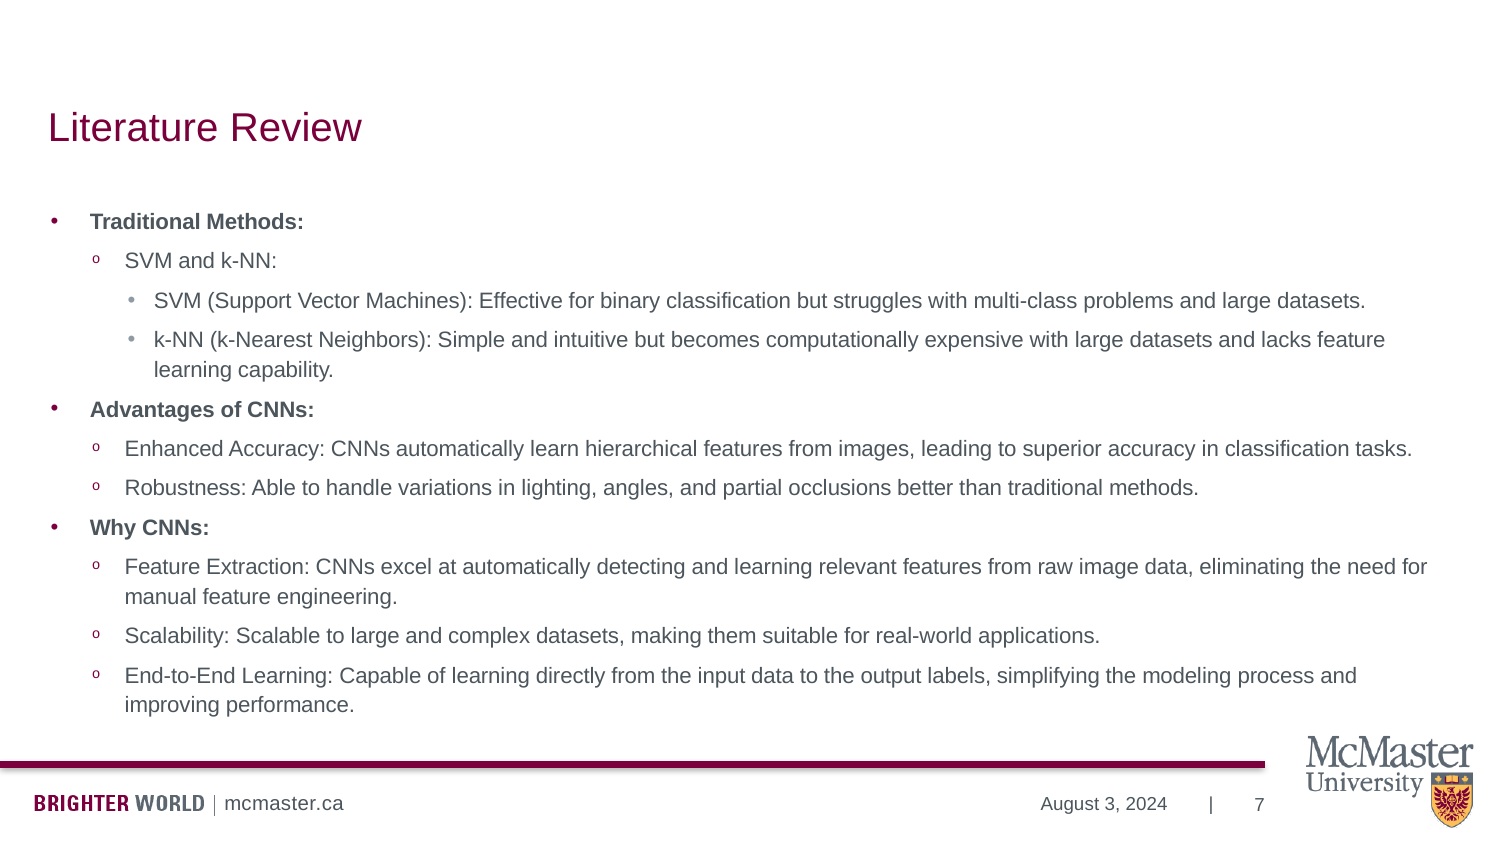

# Literature Review

Traditional Methods:
SVM and k-NN:
SVM (Support Vector Machines): Effective for binary classification but struggles with multi-class problems and large datasets.
k-NN (k-Nearest Neighbors): Simple and intuitive but becomes computationally expensive with large datasets and lacks feature learning capability.
Advantages of CNNs:
Enhanced Accuracy: CNNs automatically learn hierarchical features from images, leading to superior accuracy in classification tasks.
Robustness: Able to handle variations in lighting, angles, and partial occlusions better than traditional methods.
Why CNNs:
Feature Extraction: CNNs excel at automatically detecting and learning relevant features from raw image data, eliminating the need for manual feature engineering.
Scalability: Scalable to large and complex datasets, making them suitable for real-world applications.
End-to-End Learning: Capable of learning directly from the input data to the output labels, simplifying the modeling process and improving performance.
7
August 3, 2024